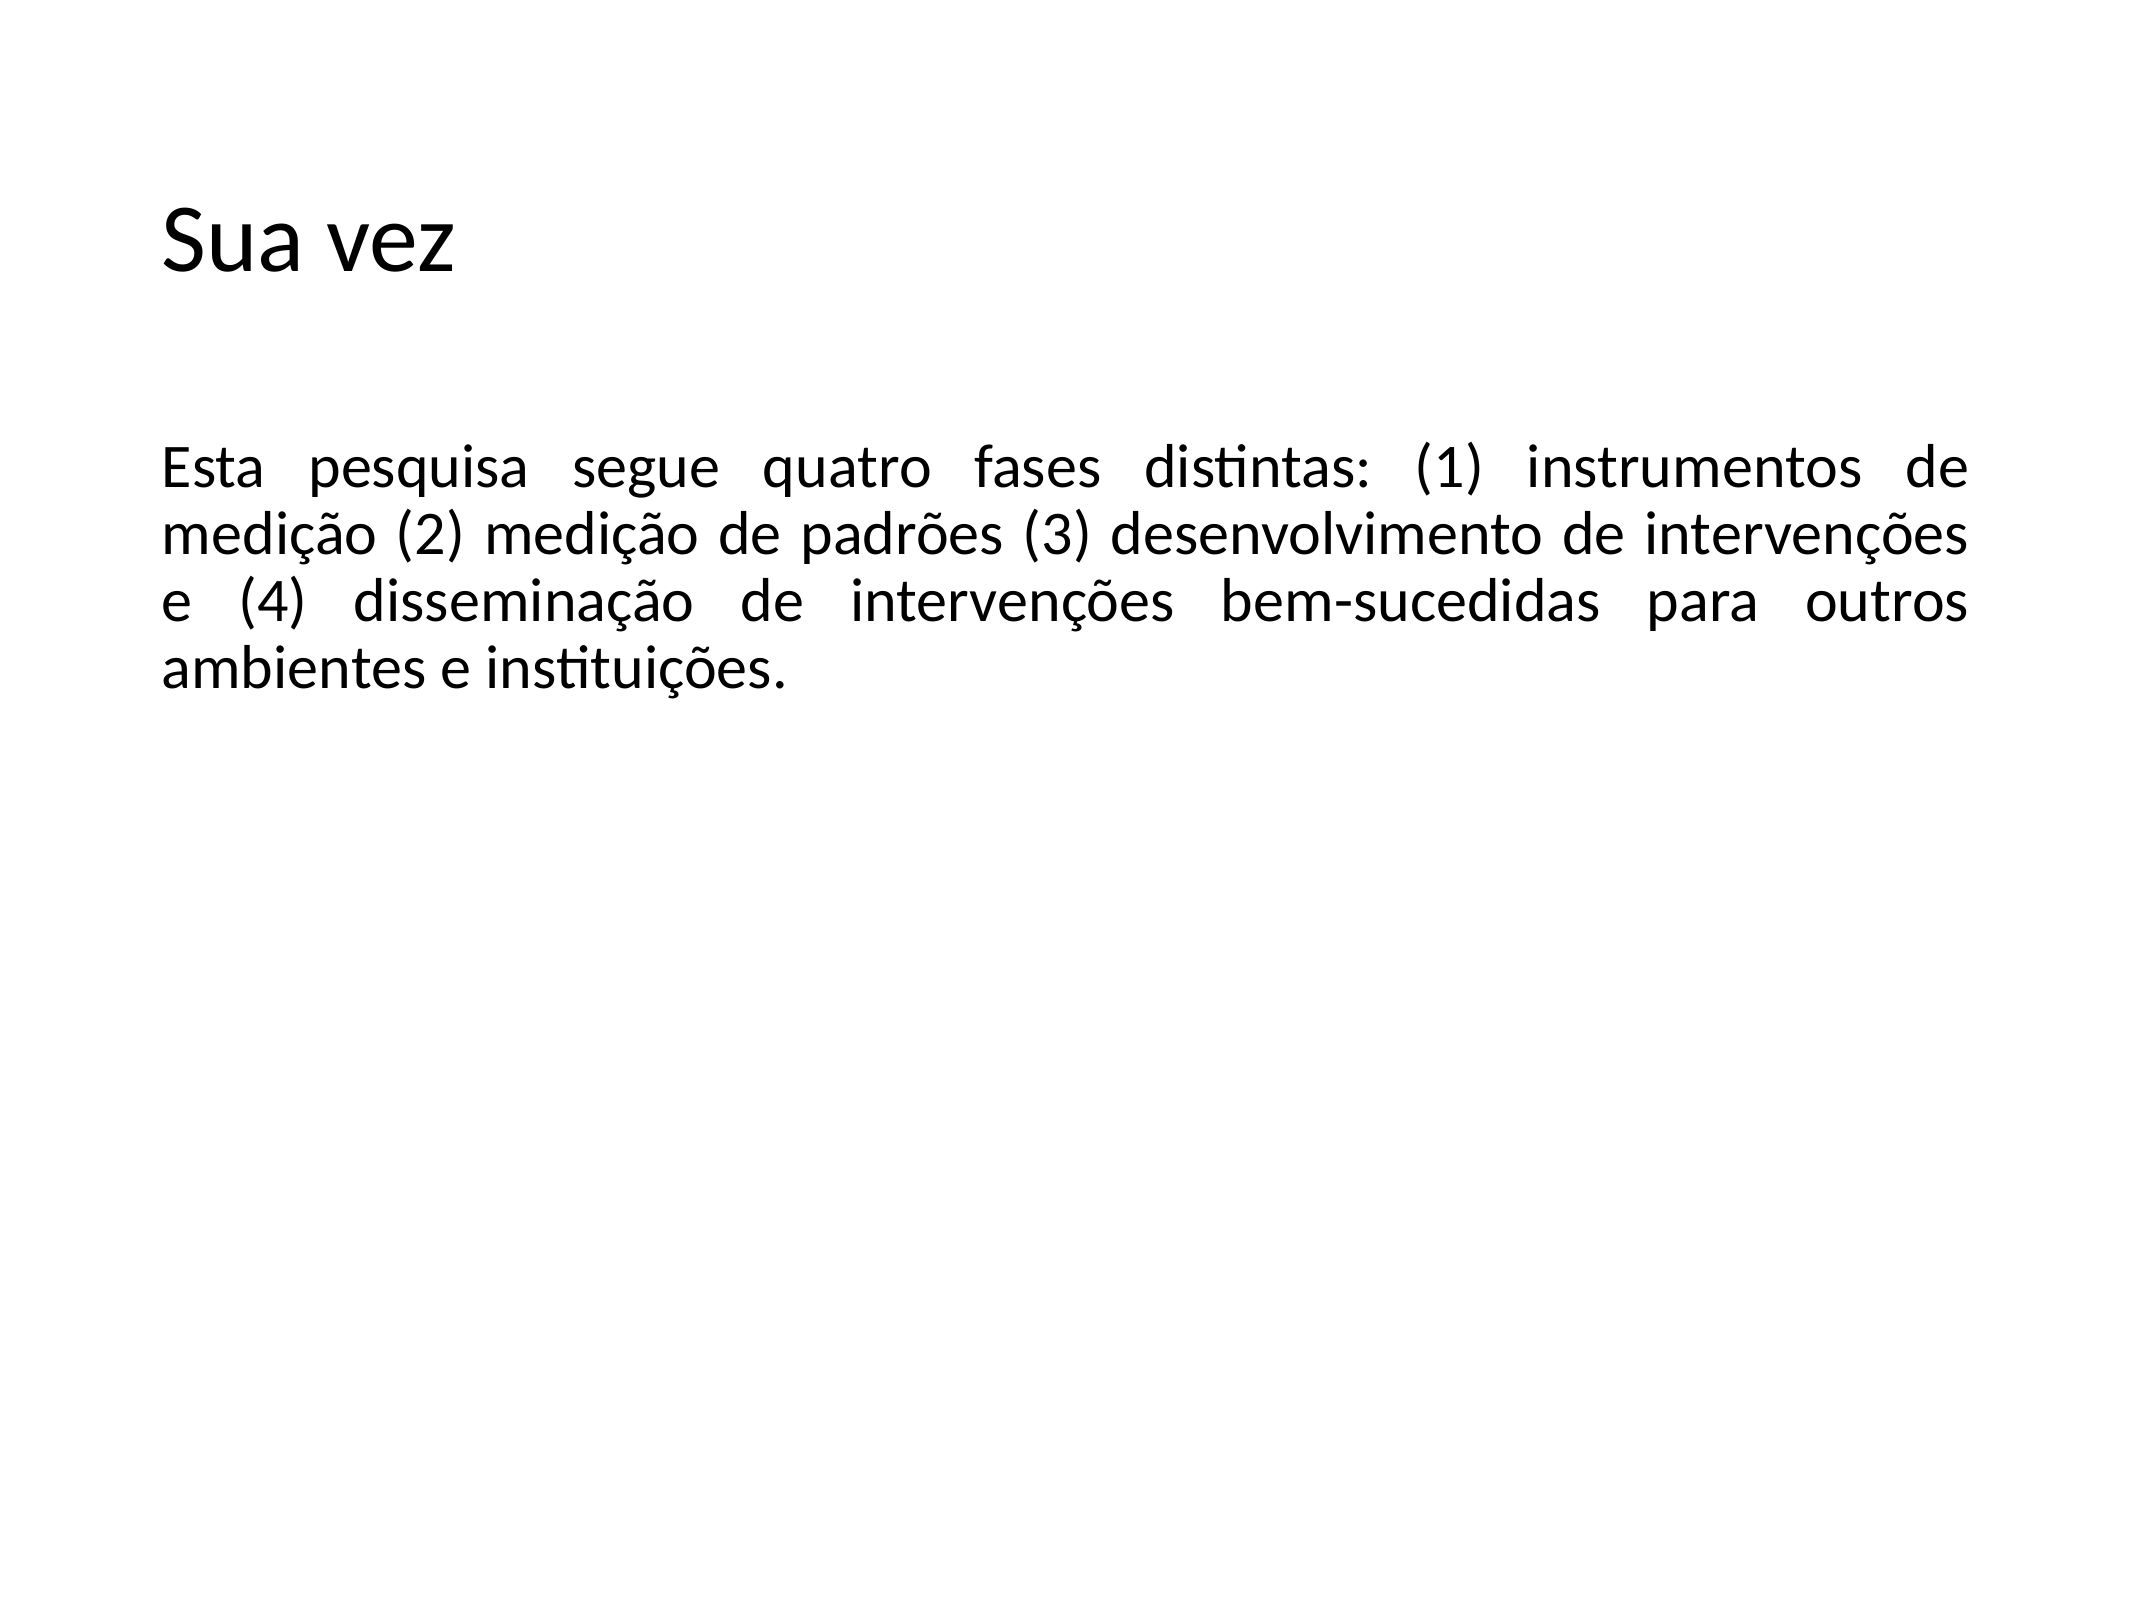

# Sua vez
Esta pesquisa segue quatro fases distintas: (1) instrumentos de medição (2) medição de padrões (3) desenvolvimento de intervenções e (4) disseminação de intervenções bem-sucedidas para outros ambientes e instituições.